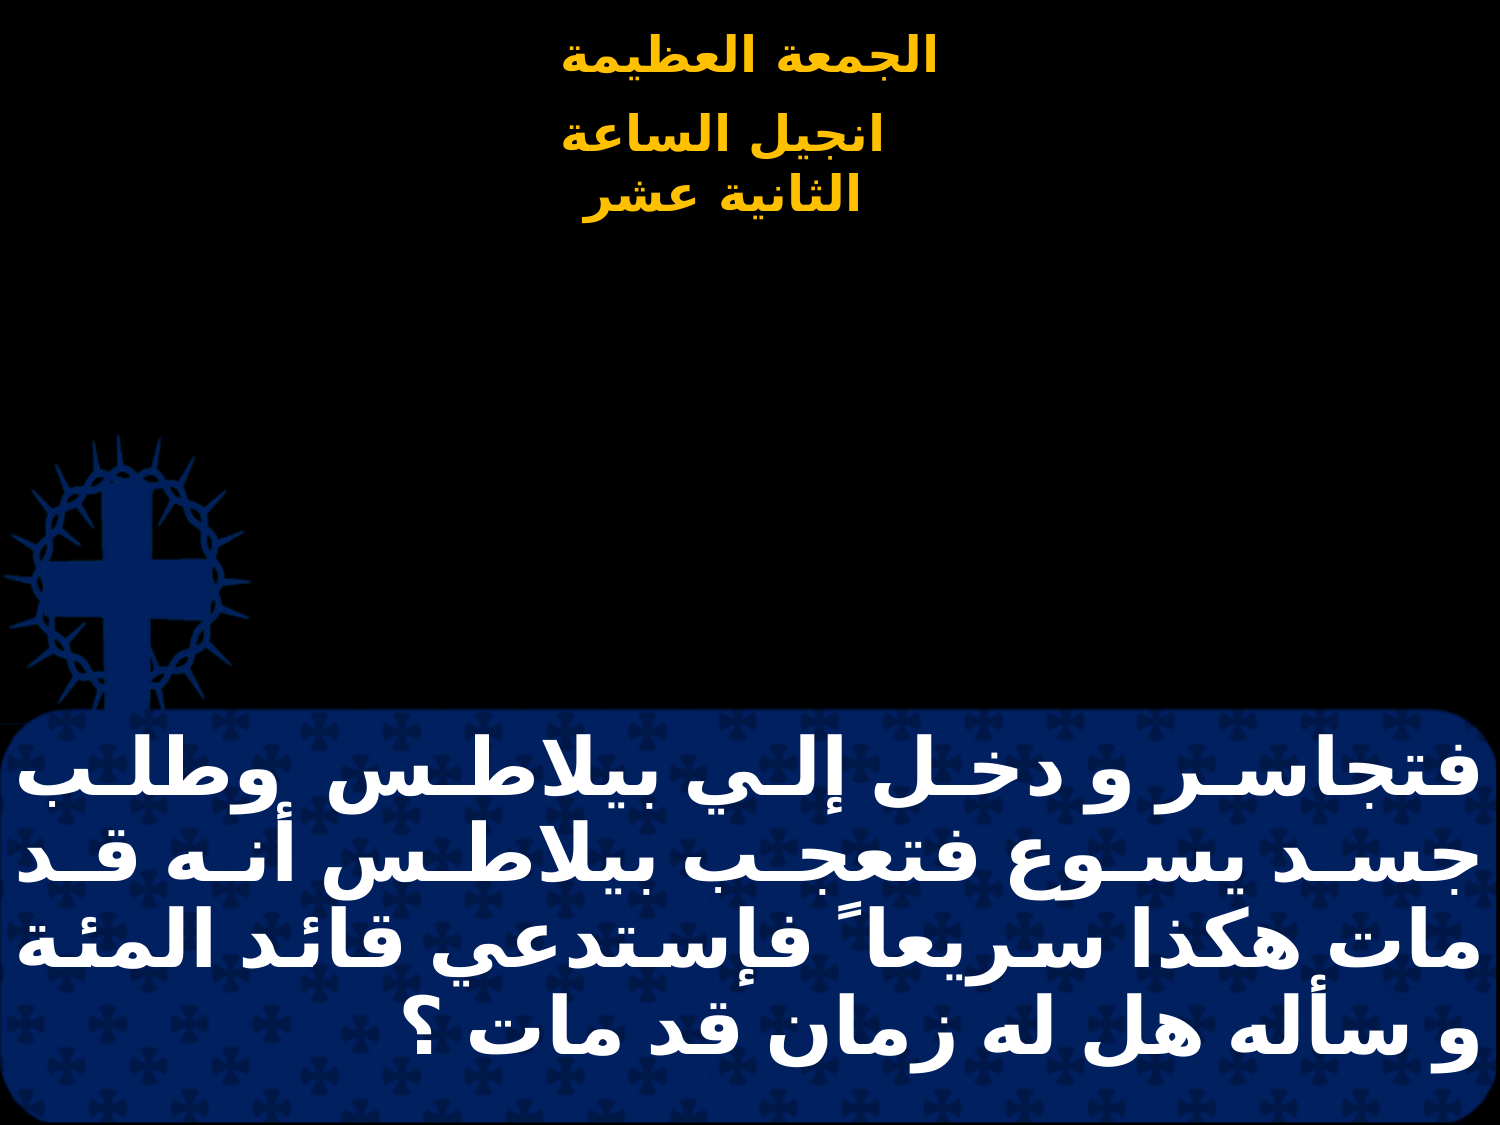

# فتجاسر و دخل إلي بيلاطس  وطلب جسد يسوع فتعجب بيلاطس أنه قد مات هكذا سريعا ً فإستدعي قائد المئة و سأله هل له زمان قد مات ؟